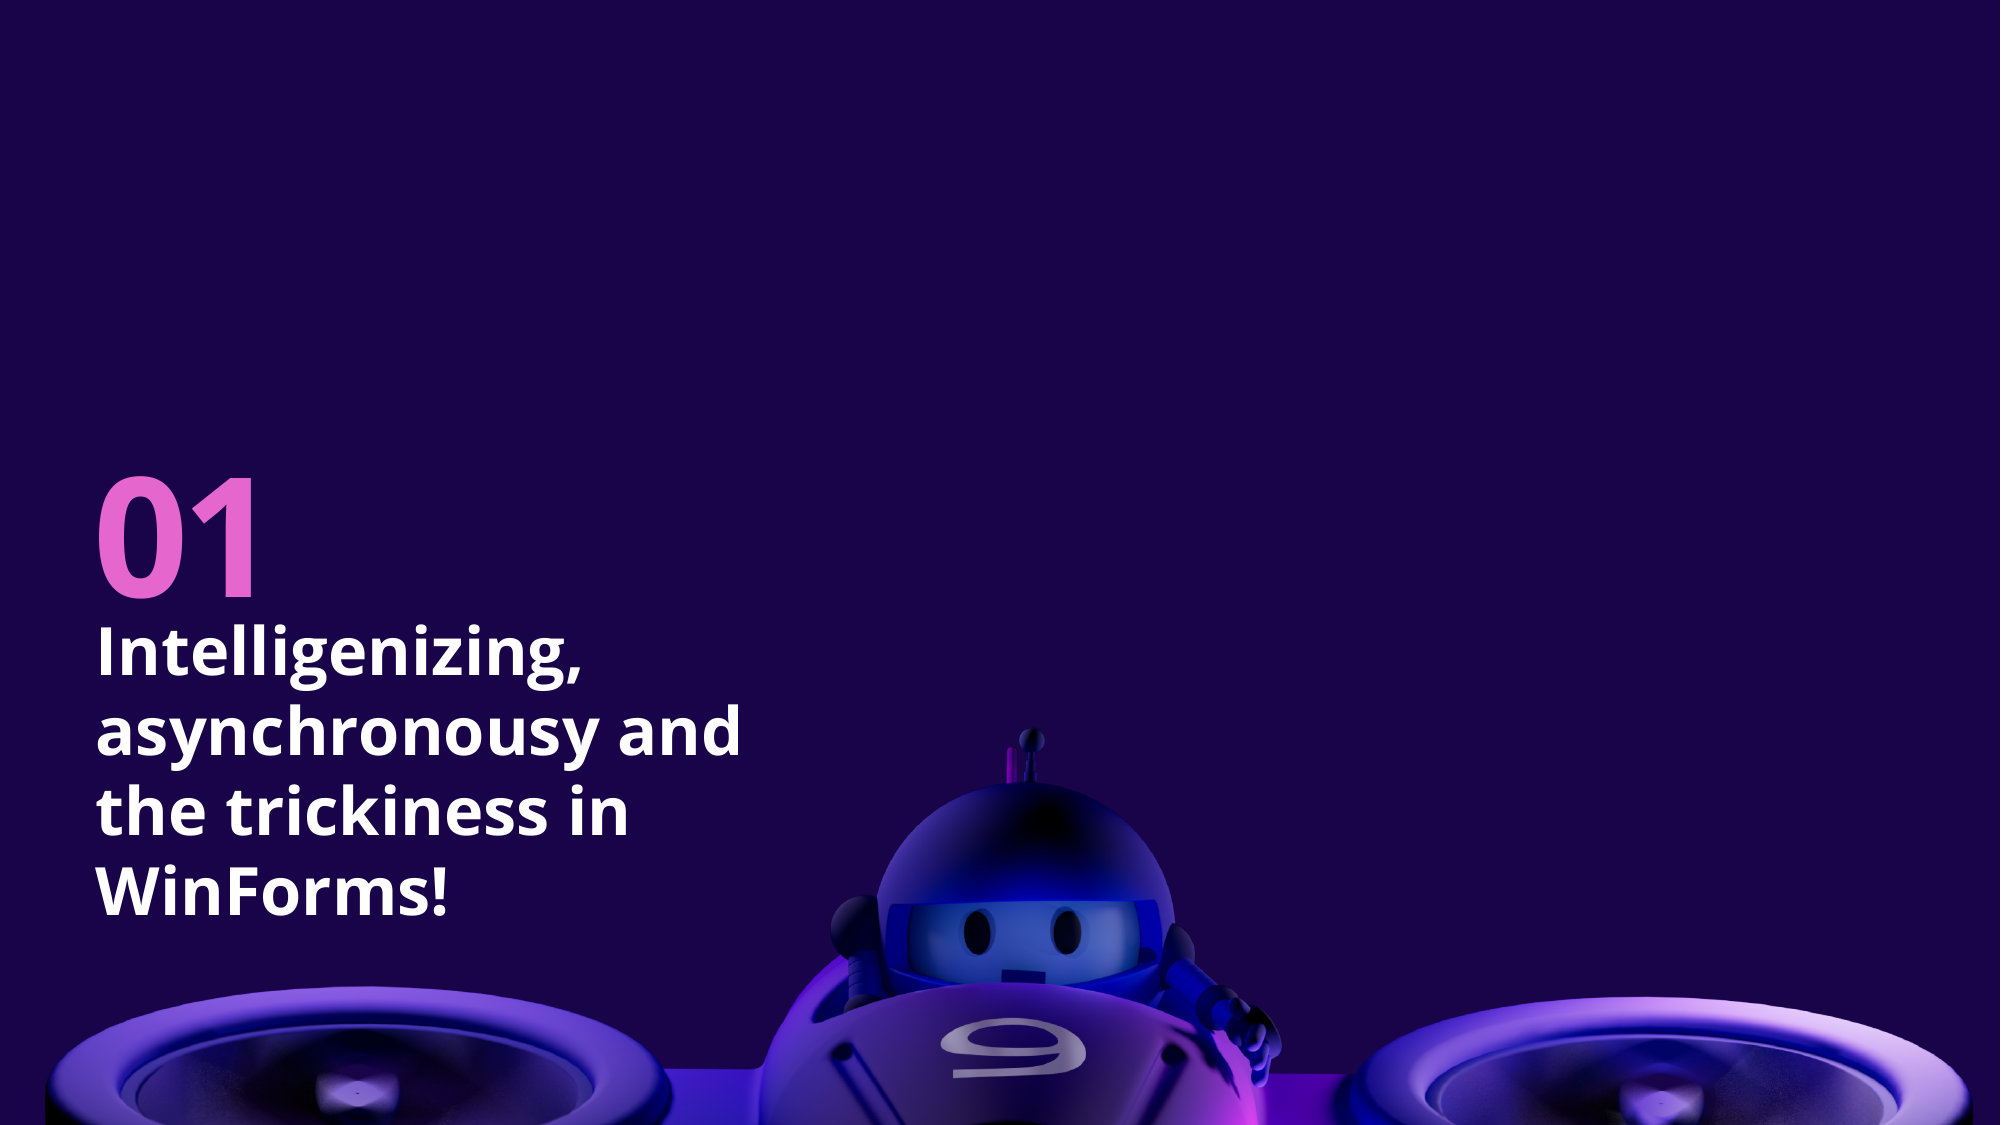

# 01
Intelligenizing, asynchronousy and the trickiness in WinForms!